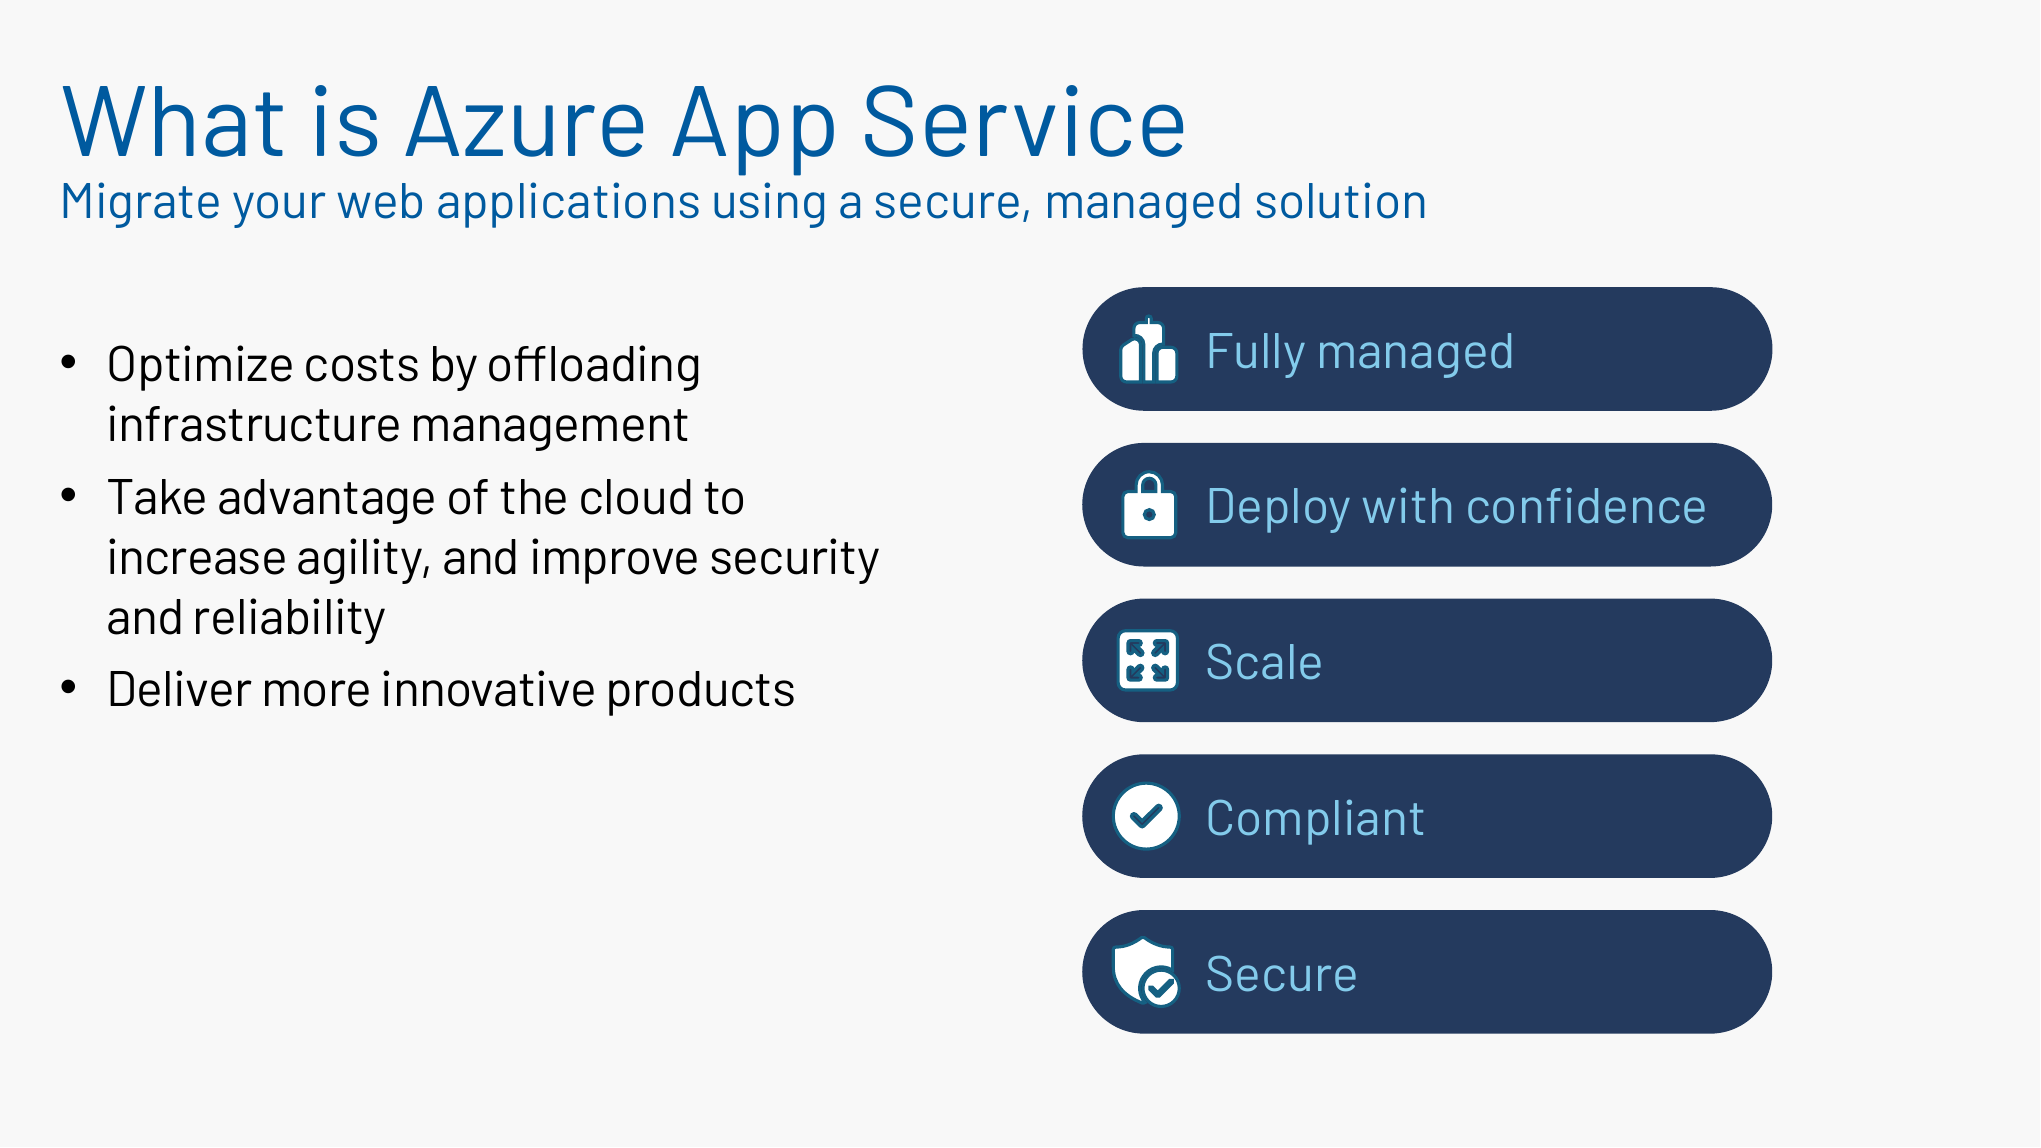

# What is Azure App Service
Migrate your web applications using a secure, managed solution
Fully managed

Optimize costs by offloading
infrastructure management
Take advantage of the cloud to increase agility​, and improve security and reliability
Deliver more innovative products

Deploy with confidence

Scale

Compliant

Secure